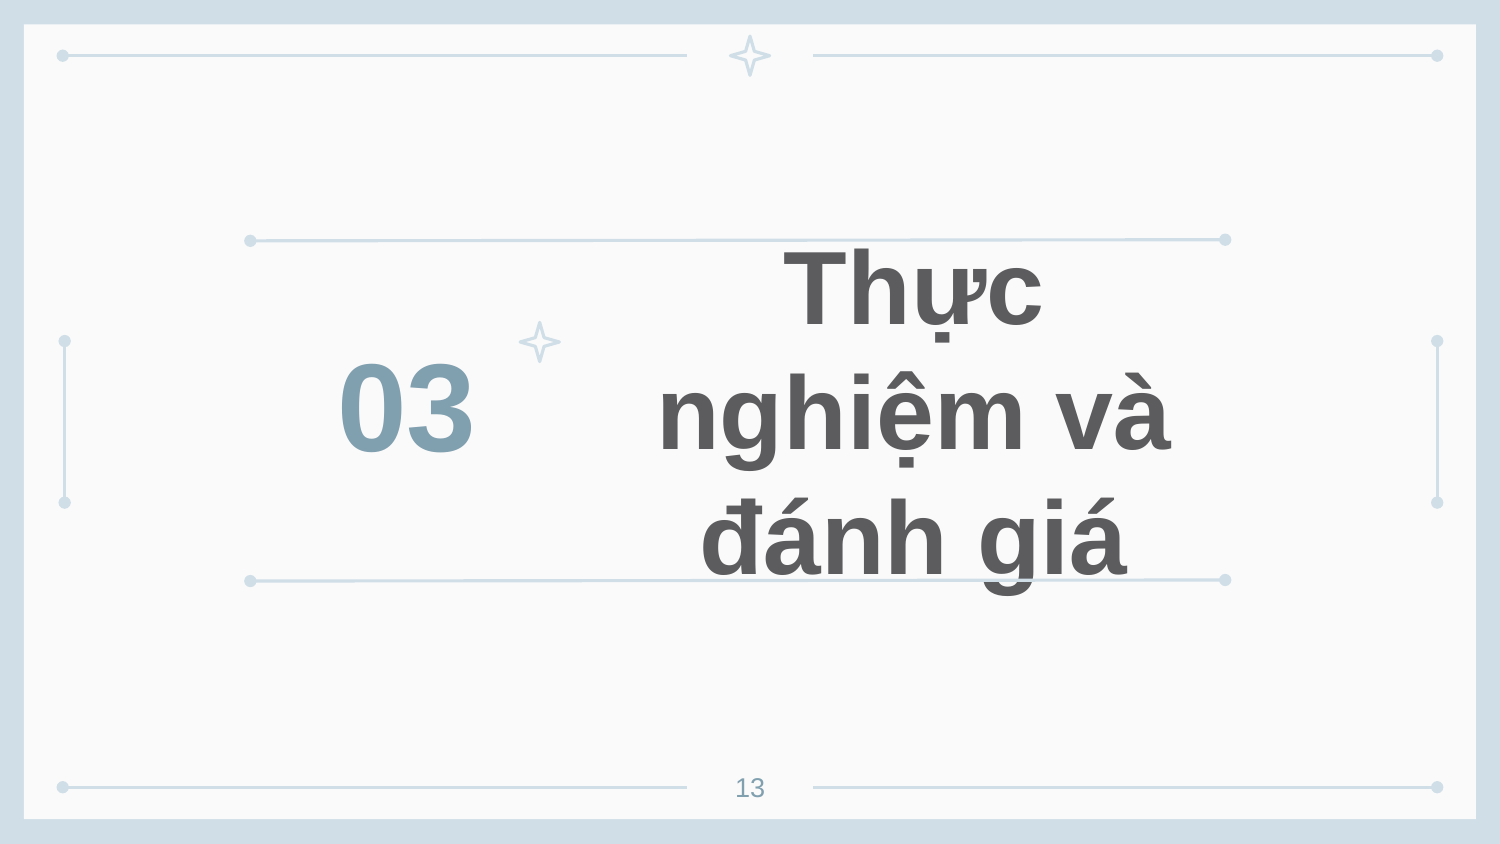

# Thực nghiệm và đánh giá

03
13